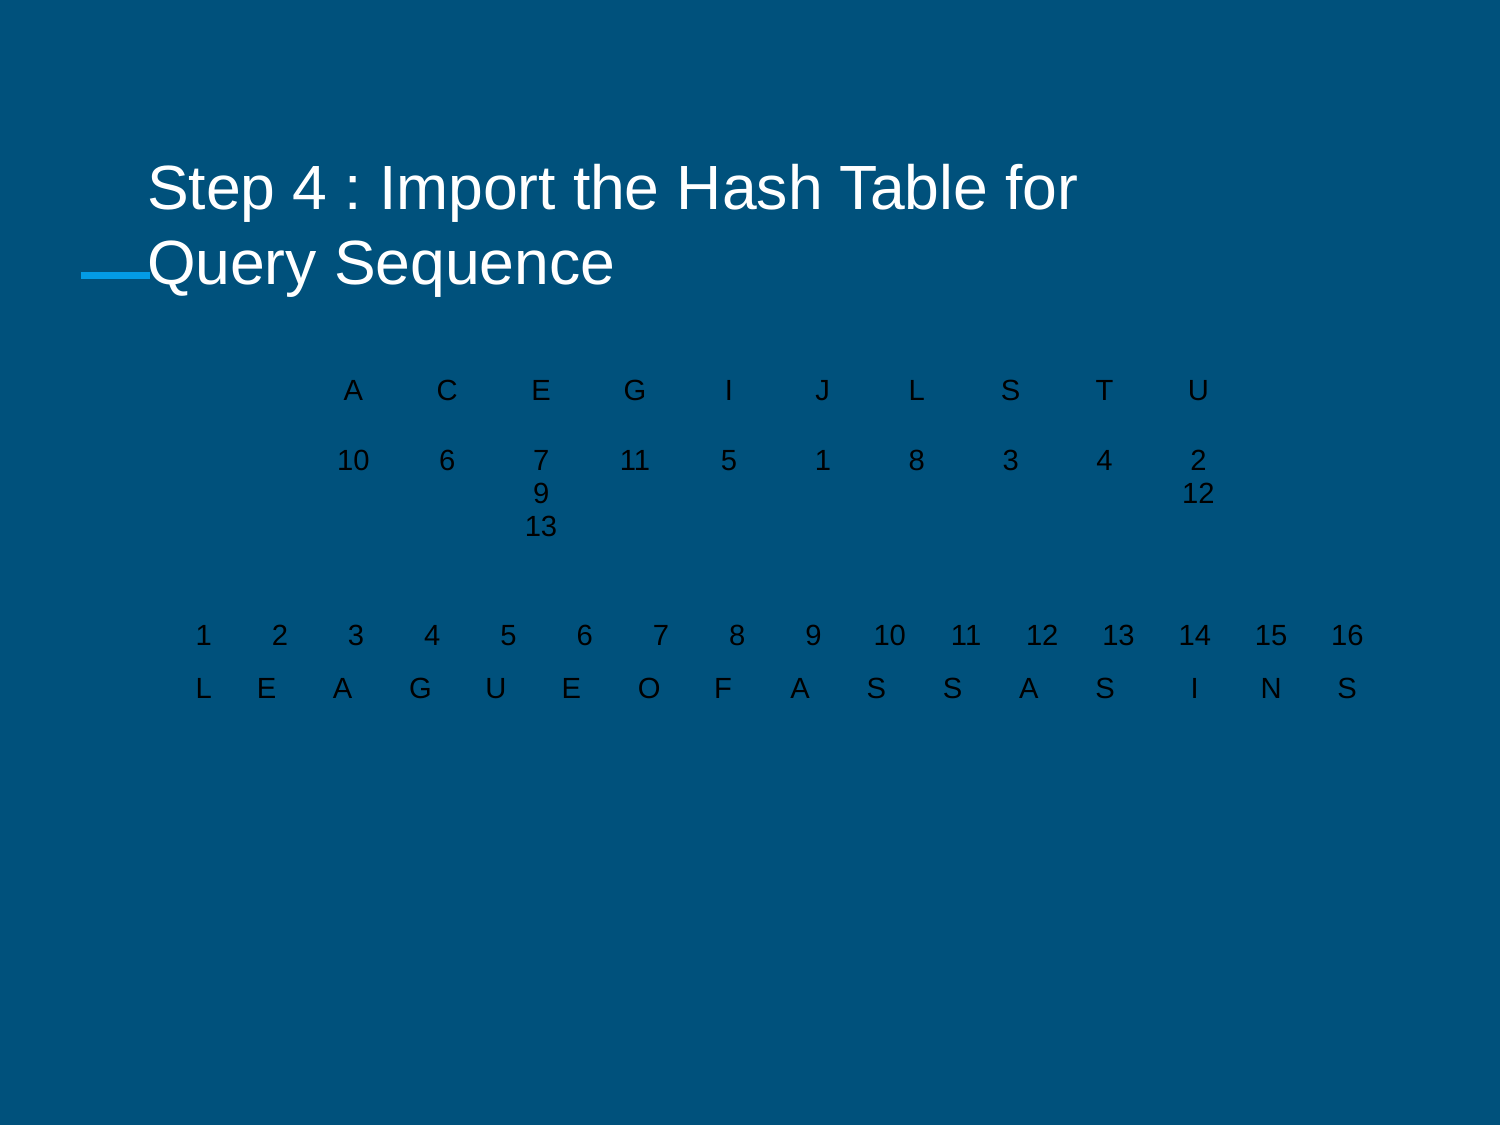

# Step 4 : Import the Hash Table for Query Sequence
| A | C | E | G | I | J | L | S | T | U |
| --- | --- | --- | --- | --- | --- | --- | --- | --- | --- |
| 10 | 6 | 7 9 13 | 11 | 5 | 1 | 8 | 3 | 4 | 2 12 |
| 1 | 2 | 3 | 4 | 5 | 6 | 7 | 8 | 9 | 10 | 11 | 12 | 13 | 14 | 15 | 16 |
| --- | --- | --- | --- | --- | --- | --- | --- | --- | --- | --- | --- | --- | --- | --- | --- |
| L | E | A | G | U | E | O | F | A | S | S | A | S | I | N | S |